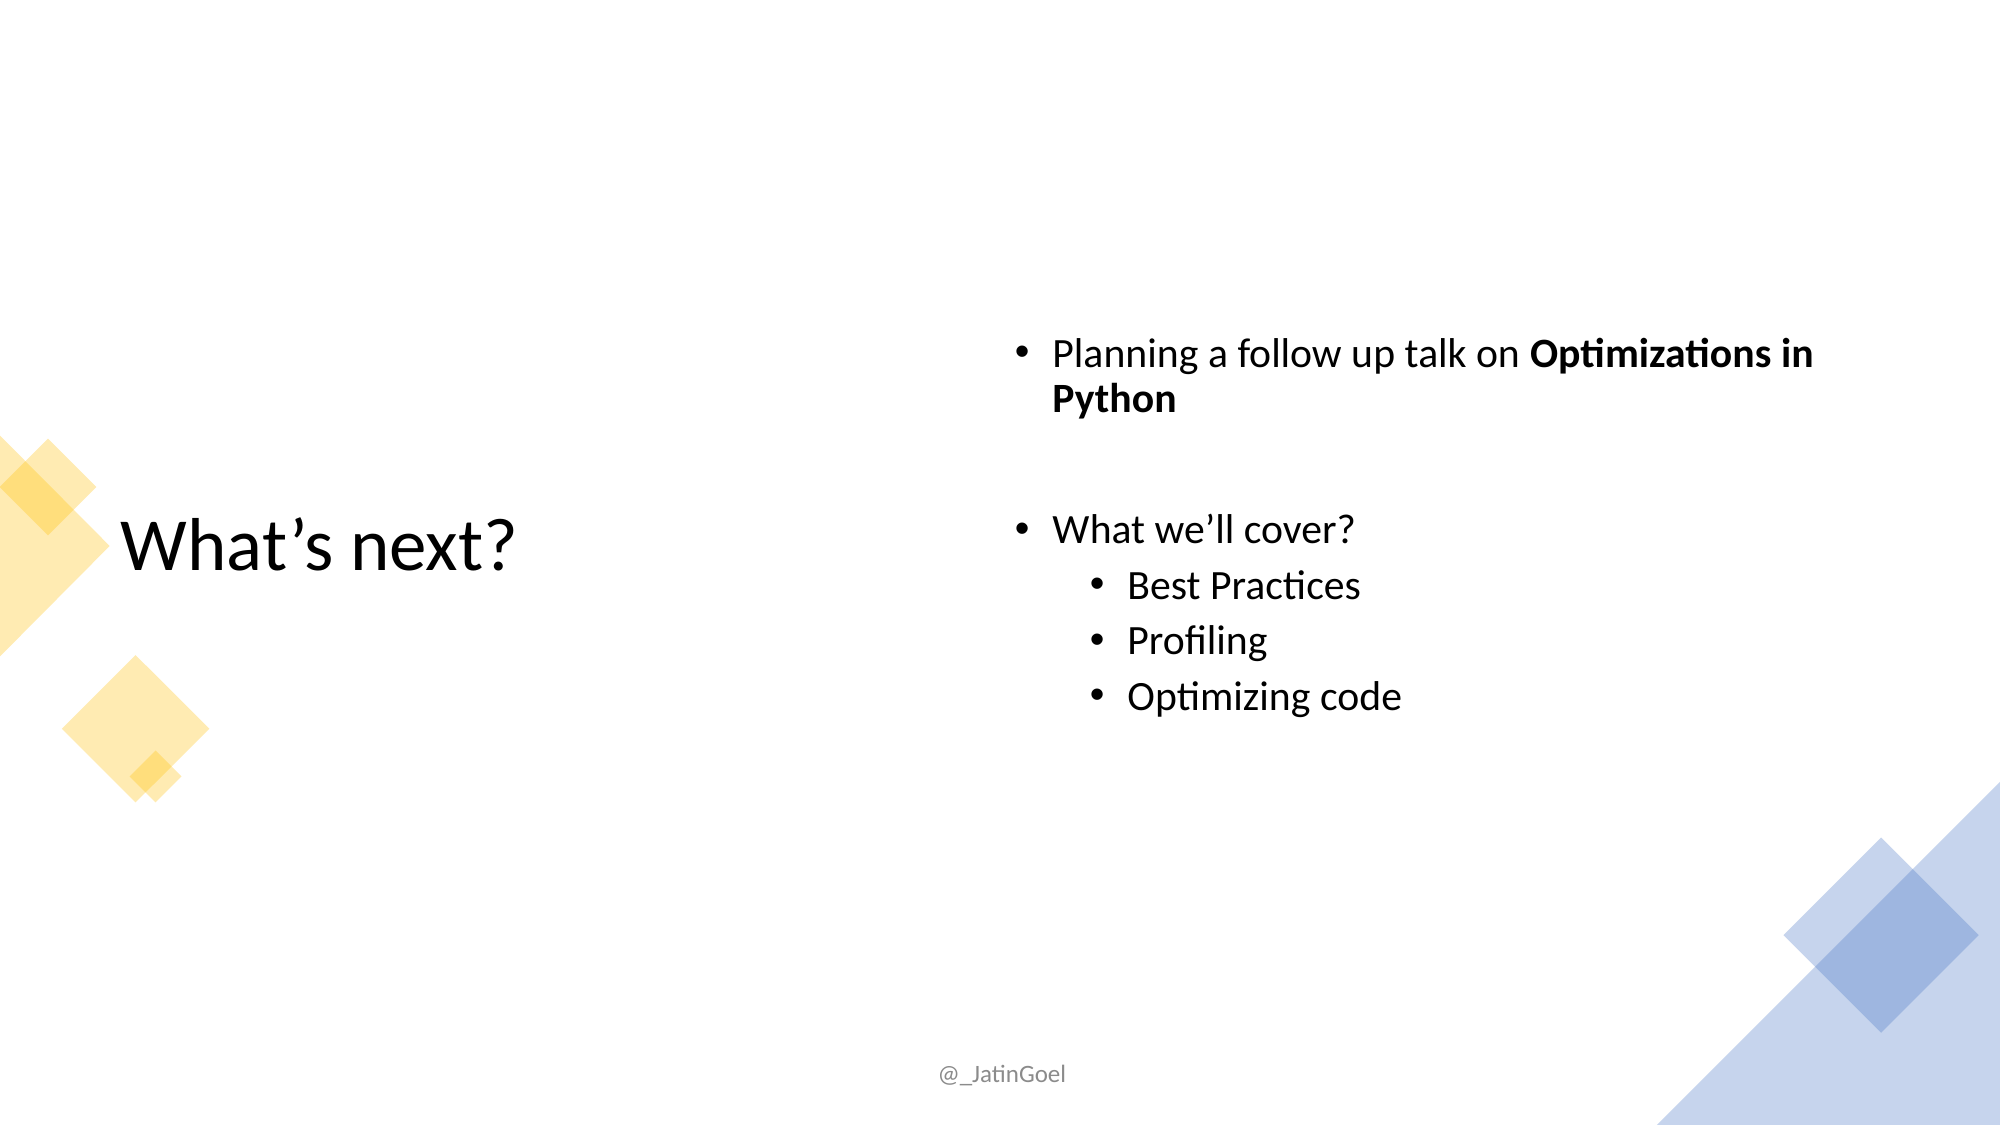

# What’s next?
Planning a follow up talk on Optimizations in Python

What we’ll cover?
Best Practices
Profiling
Optimizing code

@_JatinGoel